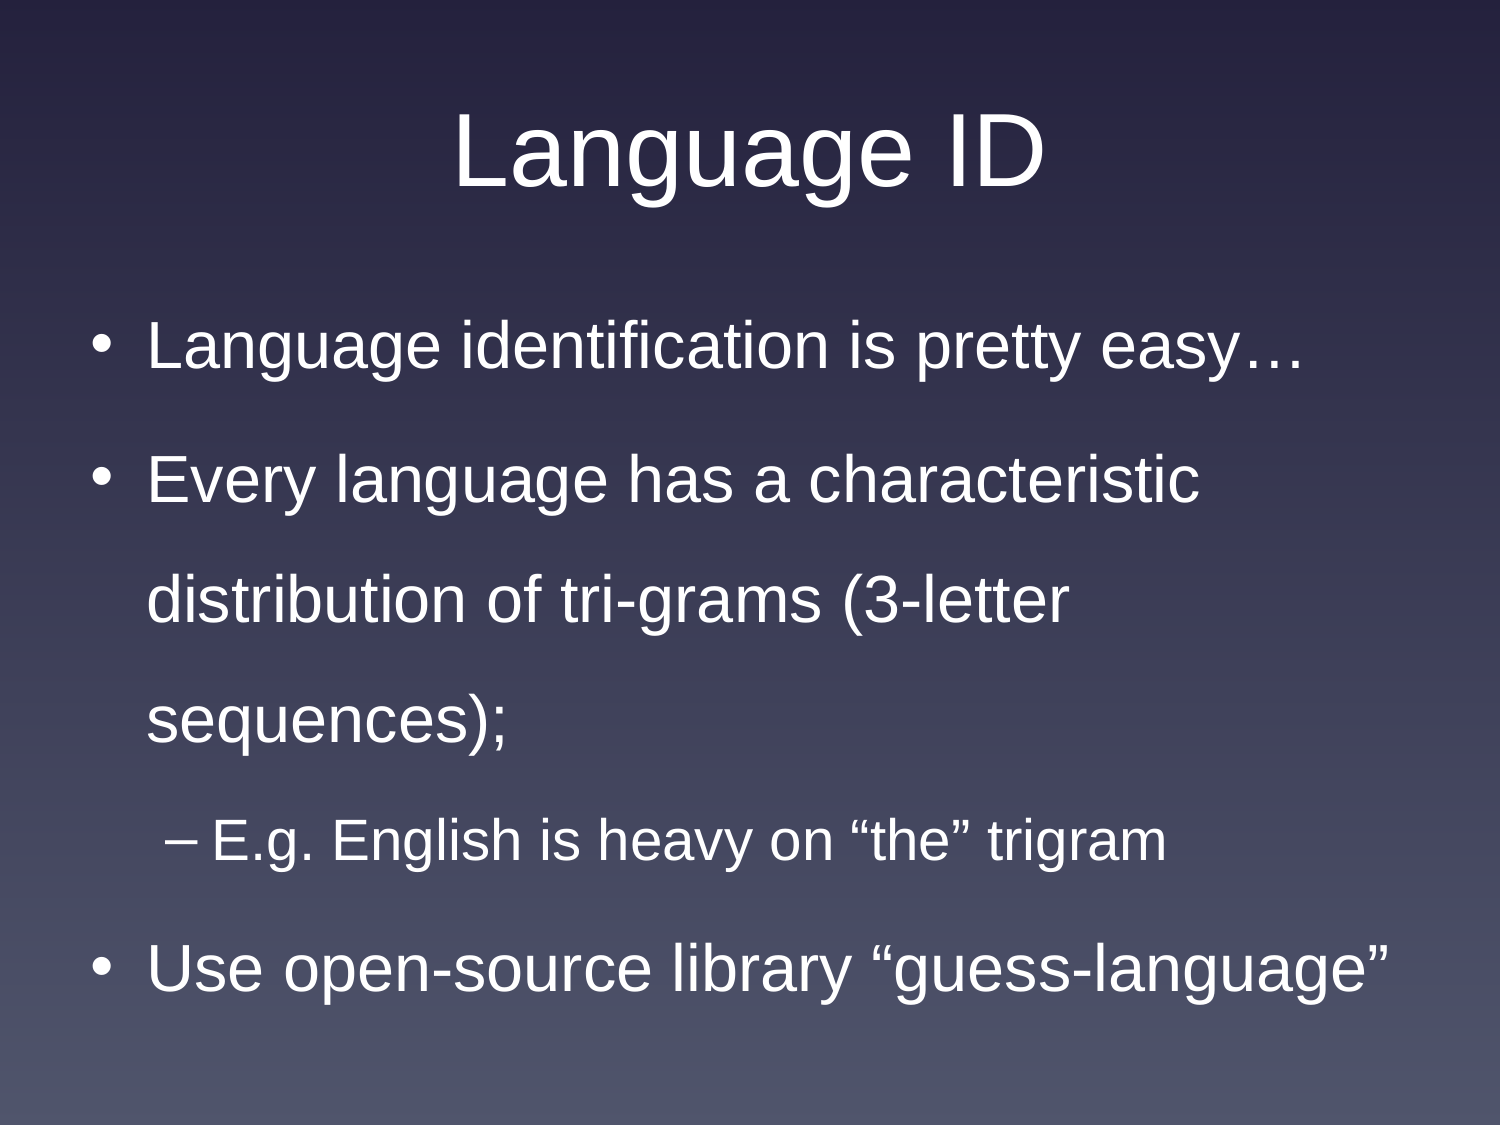

# Language ID
Language identification is pretty easy…
Every language has a characteristic distribution of tri-grams (3-letter sequences);
E.g. English is heavy on “the” trigram
Use open-source library “guess-language”